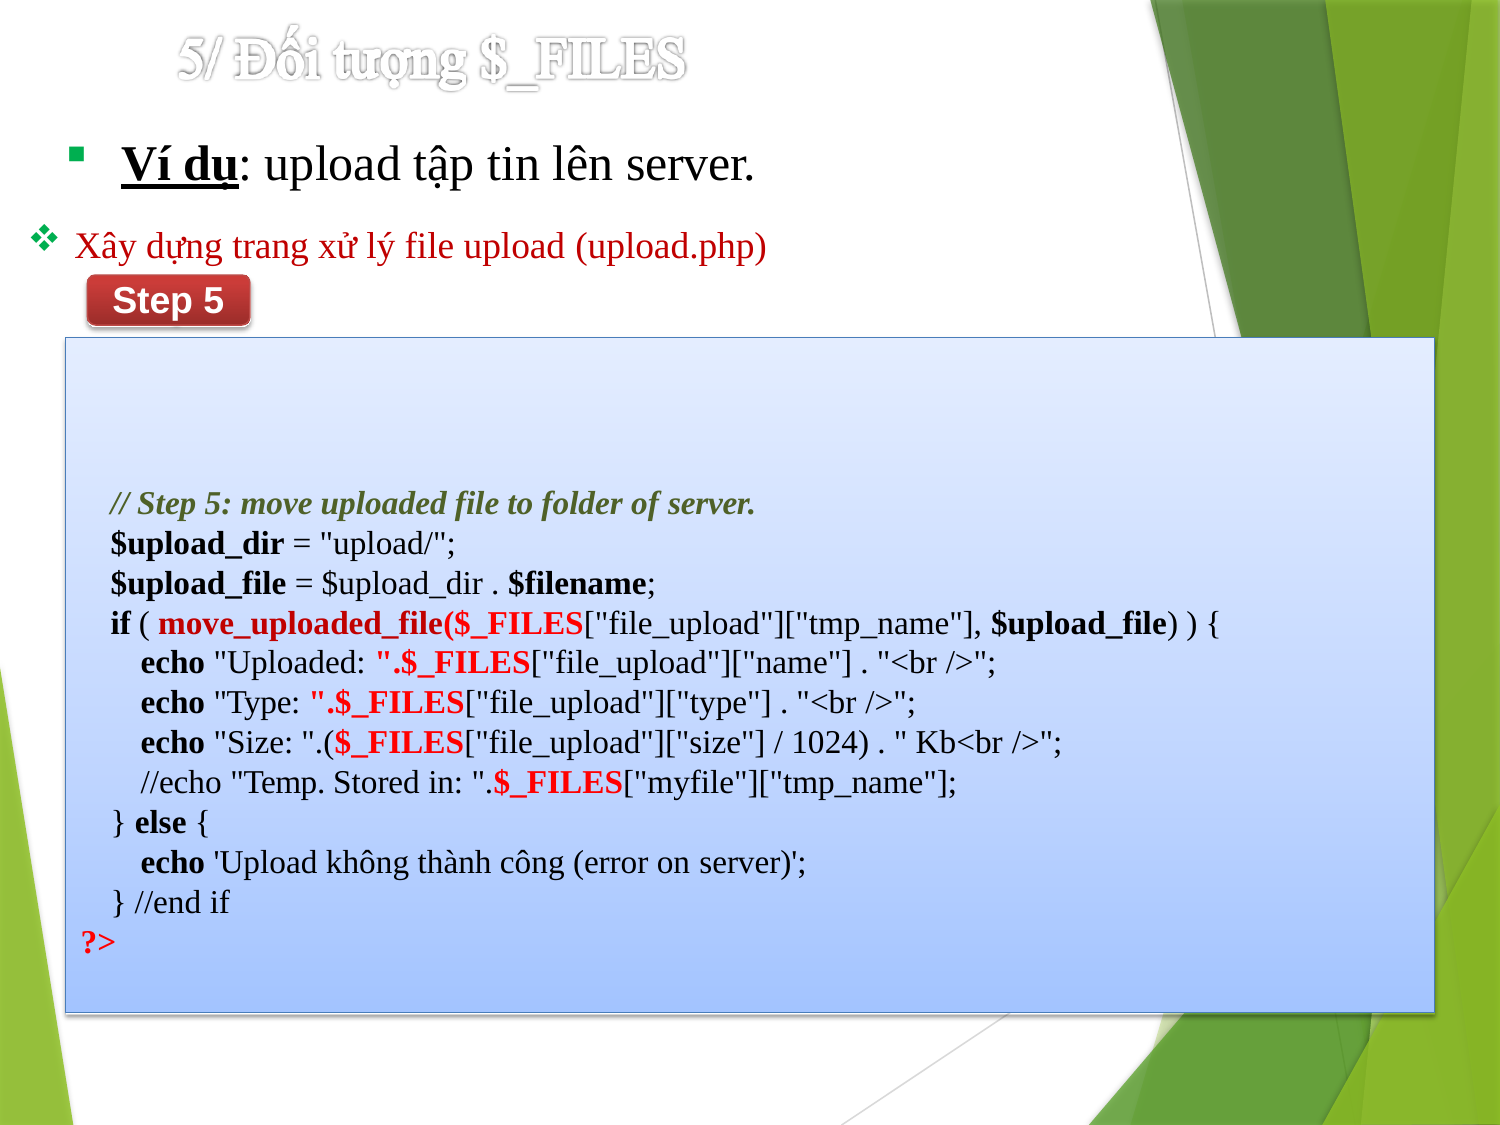

Ví dụ: upload tập tin lên server.
Xây dựng trang xử lý file upload (upload.php)
Step 5

// Step 5: move uploaded file to folder of server.
$upload_dir = "upload/";
$upload_file = $upload_dir . $filename;
if ( move_uploaded_file($_FILES["file_upload"]["tmp_name"], $upload_file) ) {
echo "Uploaded: ".$_FILES["file_upload"]["name"] . "<br />";
echo "Type: ".$_FILES["file_upload"]["type"] . "<br />";
echo "Size: ".($_FILES["file_upload"]["size"] / 1024) . " Kb<br />";
//echo "Temp. Stored in: ".$_FILES["myfile"]["tmp_name"];
} else {
echo 'Upload không thành công (error on server)';
} //end if
?>